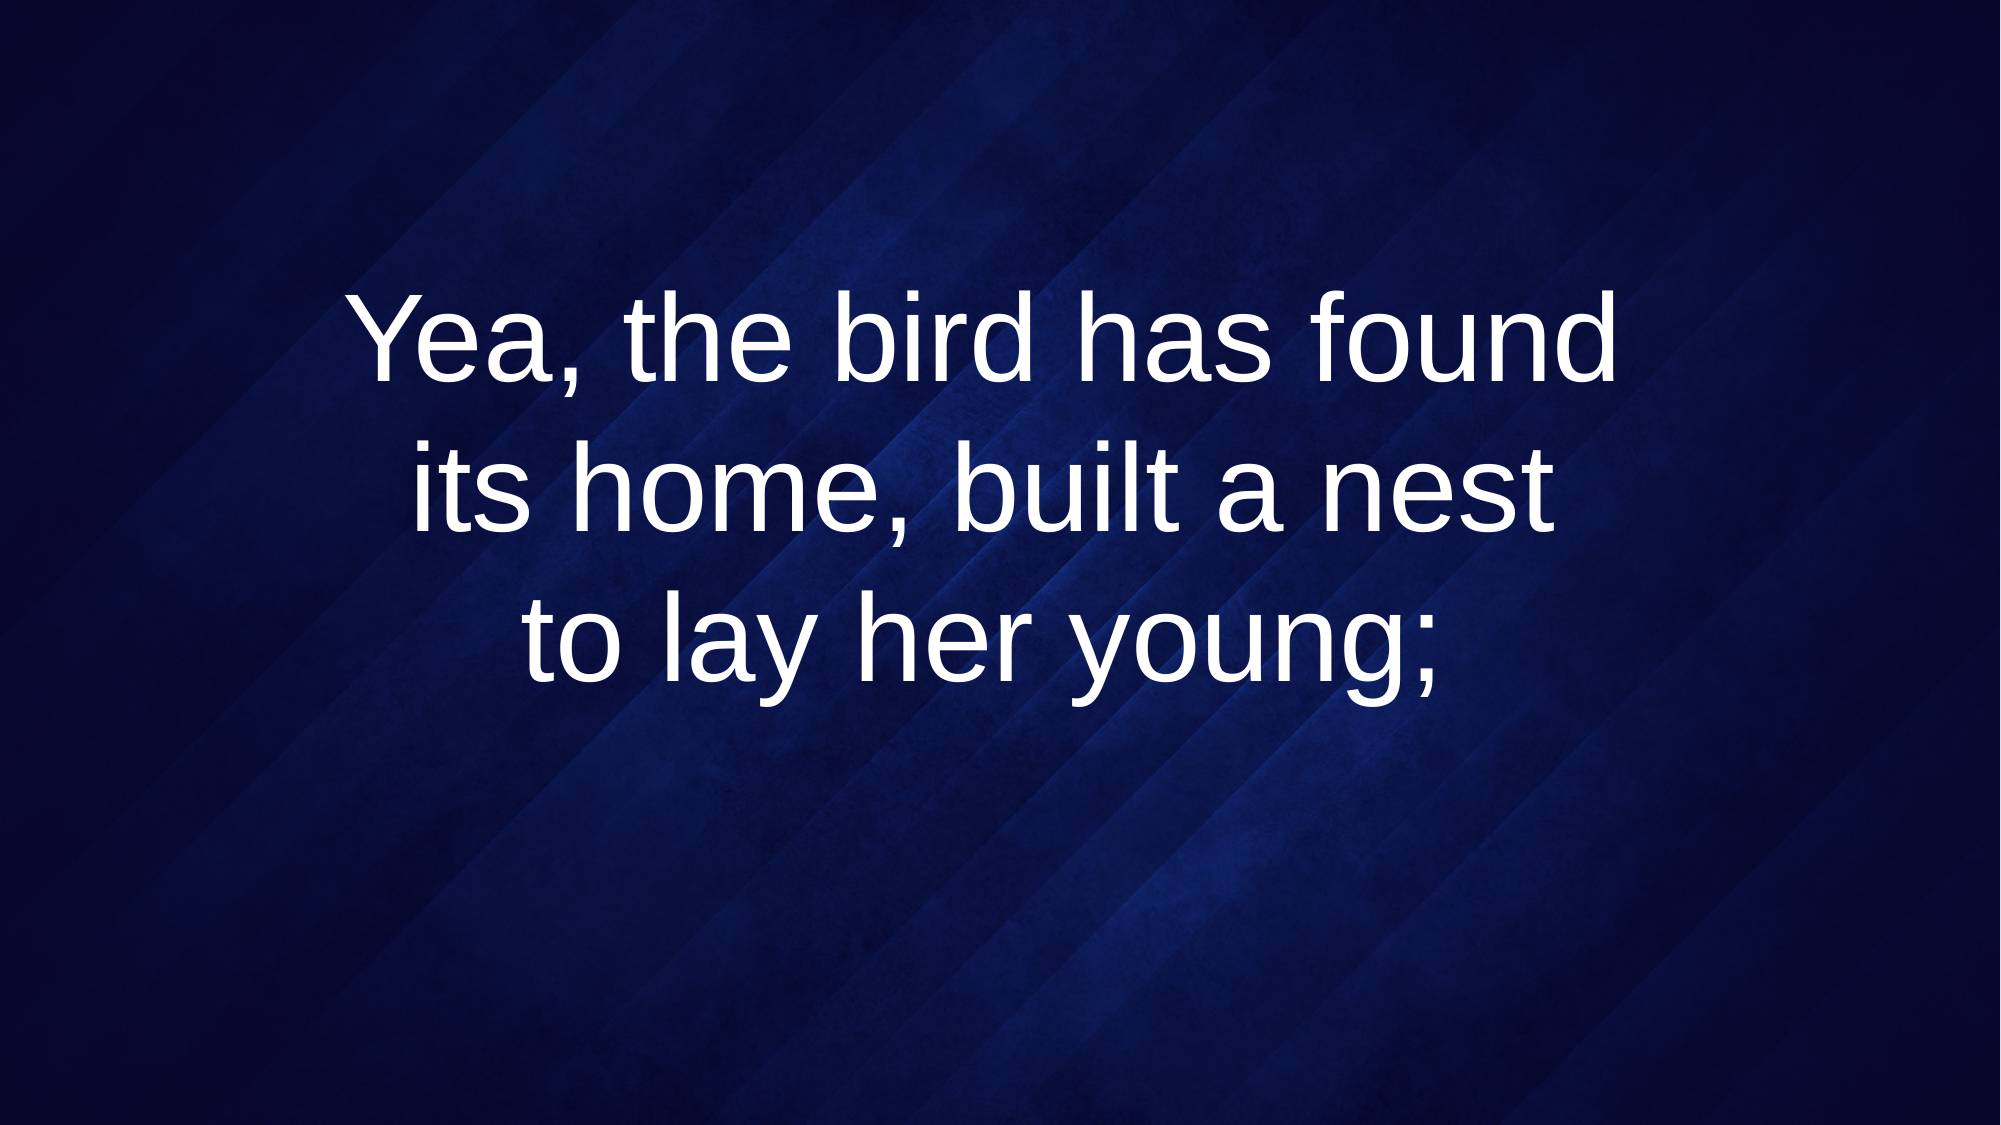

# Yea, the bird has found its home, built a nest to lay her young;